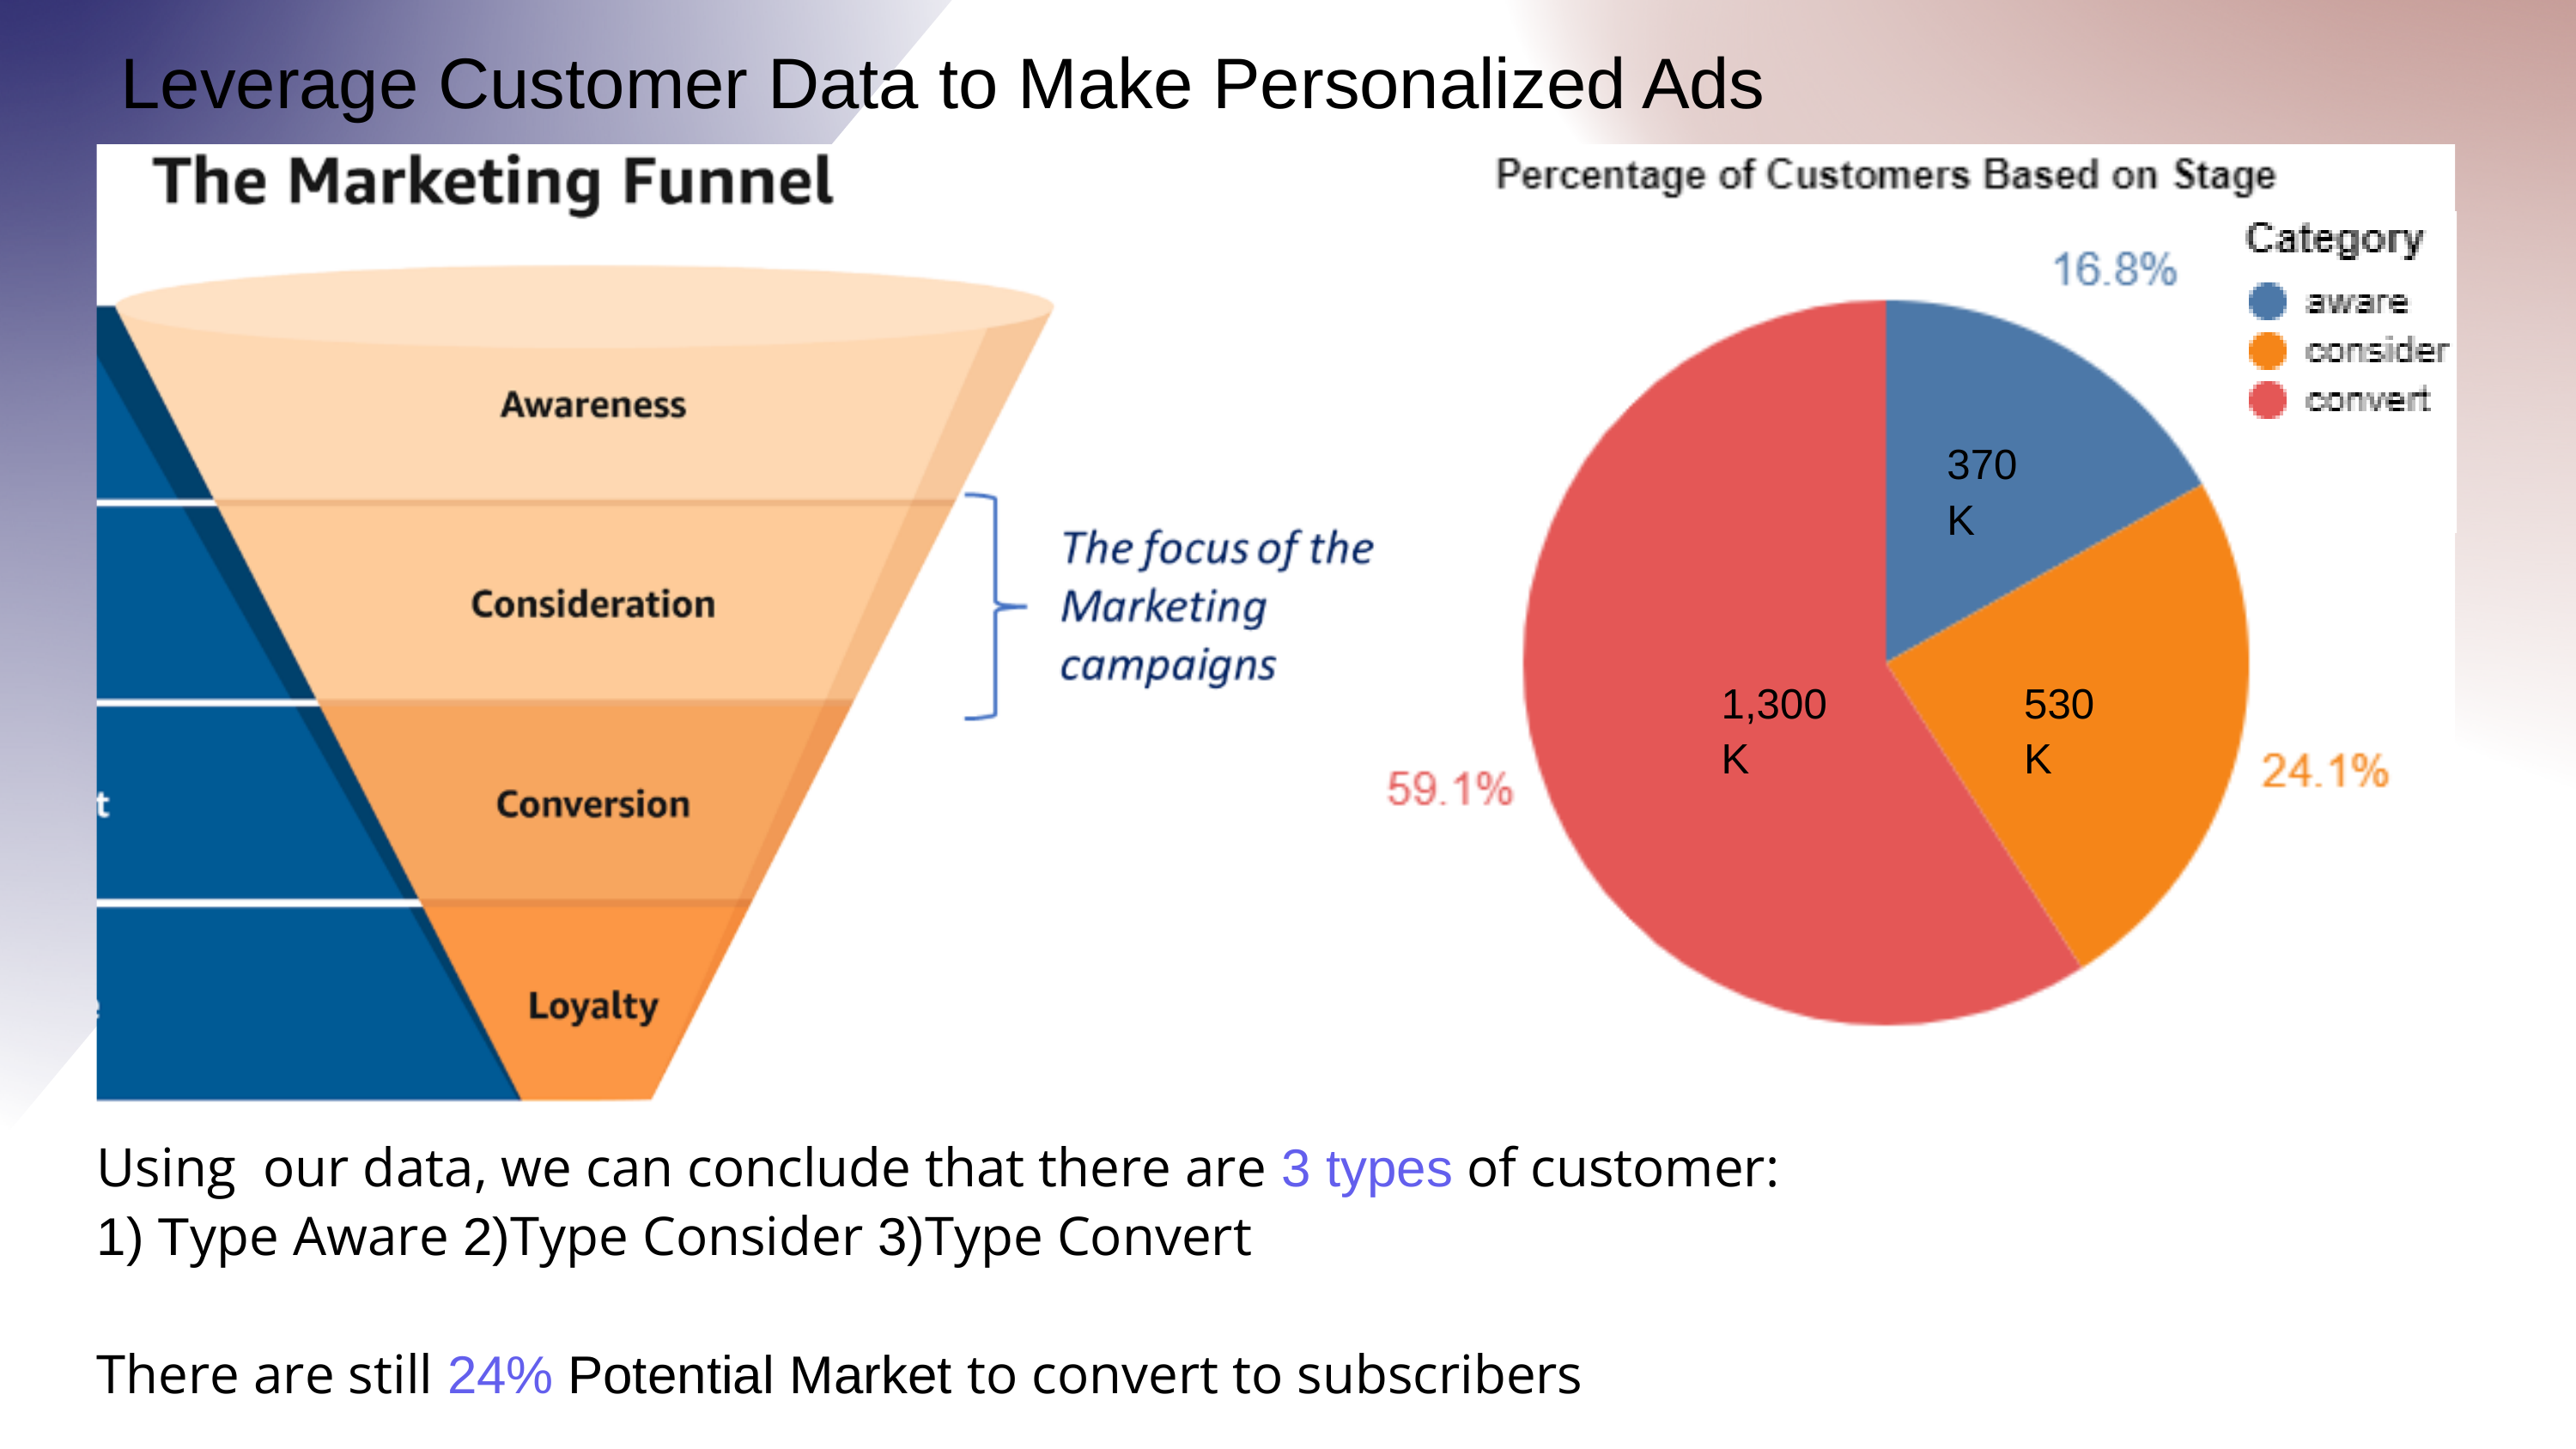

Leverage Customer Data to Make Personalized Ads

370K

1,300K

530K

Using  our data, we can conclude that there are 3 types of customer:
1) Type Aware 2)Type Consider 3)Type Convert

There are still 24% Potential Market to convert to subscribers